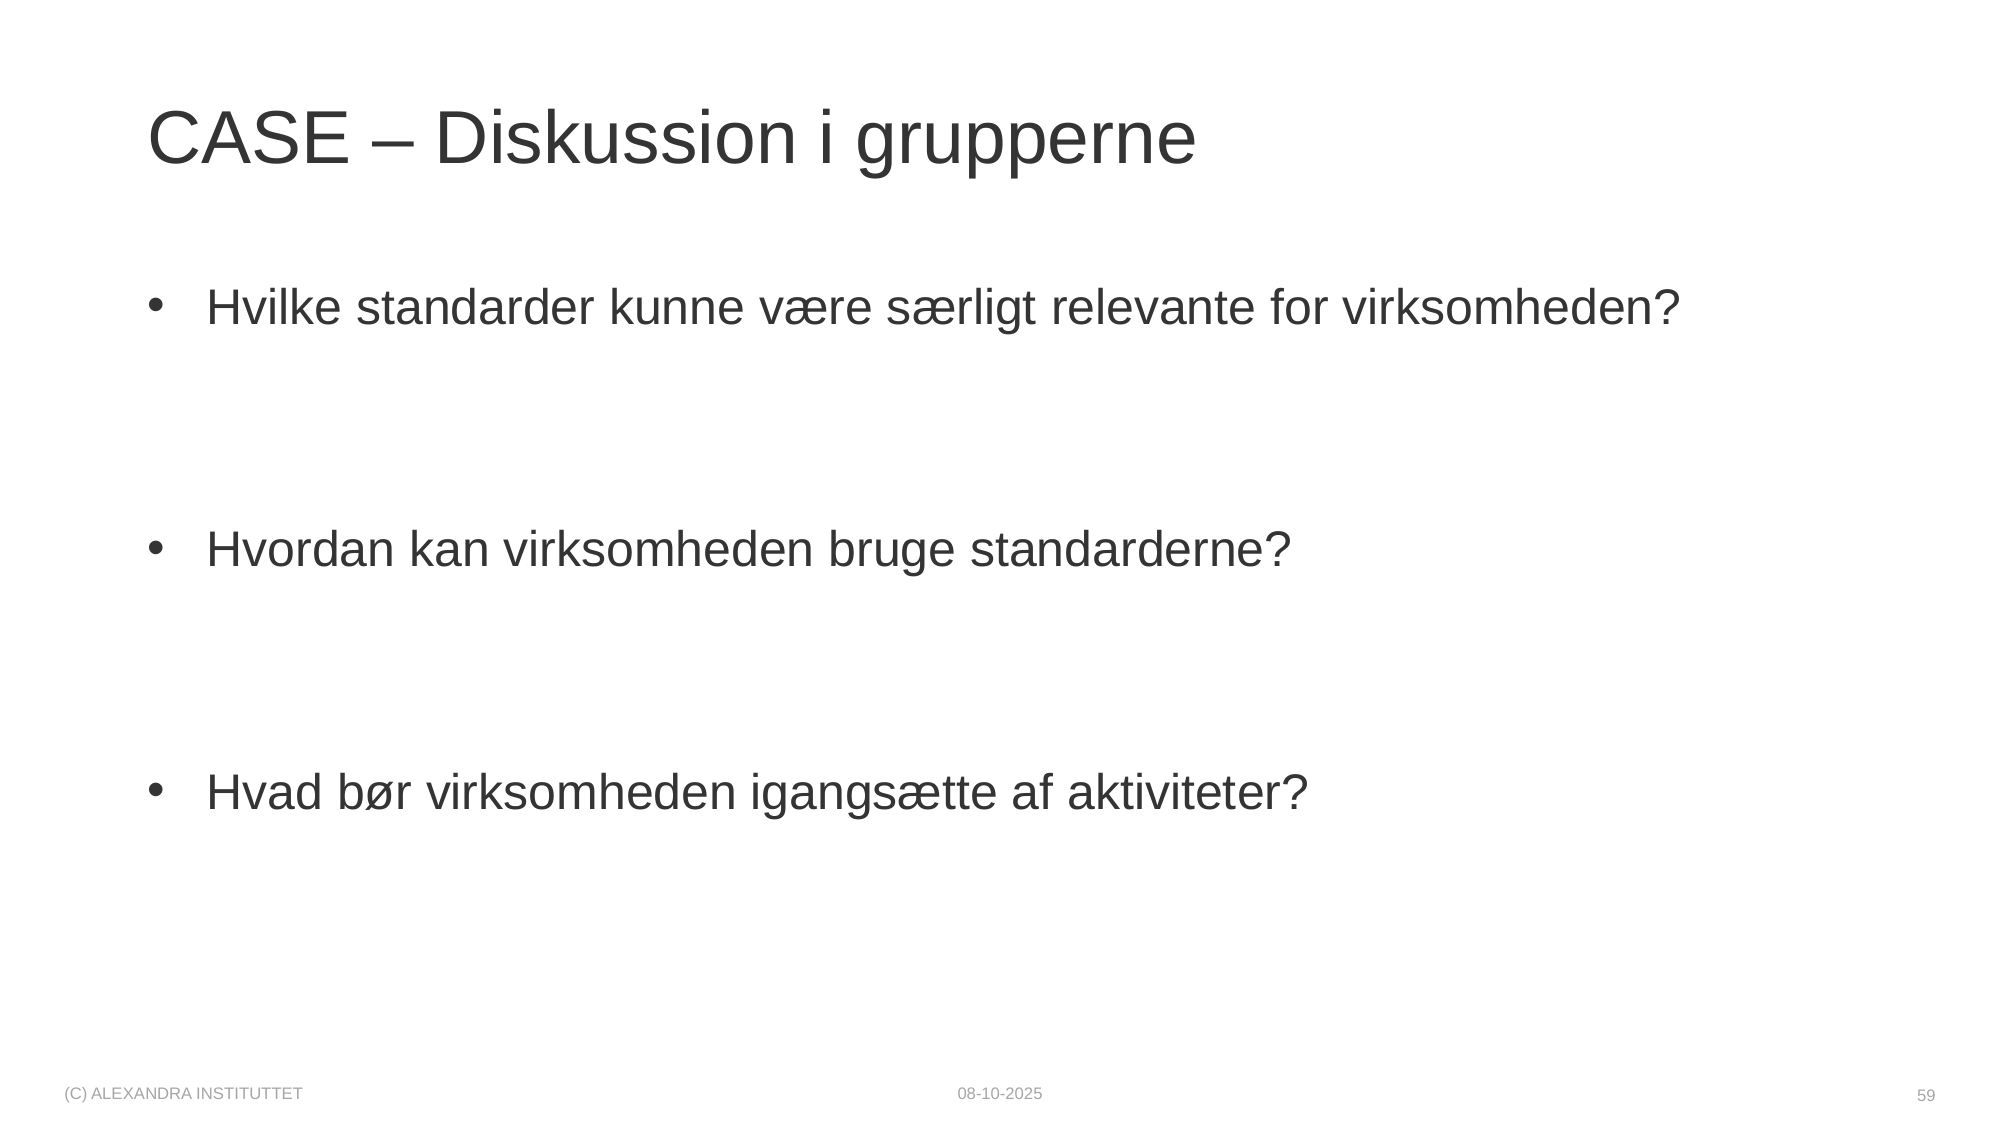

# CASE – Diskussion i grupperne
Hvilke standarder kunne være særligt relevante for virksomheden?

Hvordan kan virksomheden bruge standarderne?

Hvad bør virksomheden igangsætte af aktiviteter?
(c) Alexandra Instituttet
08-10-2025
59